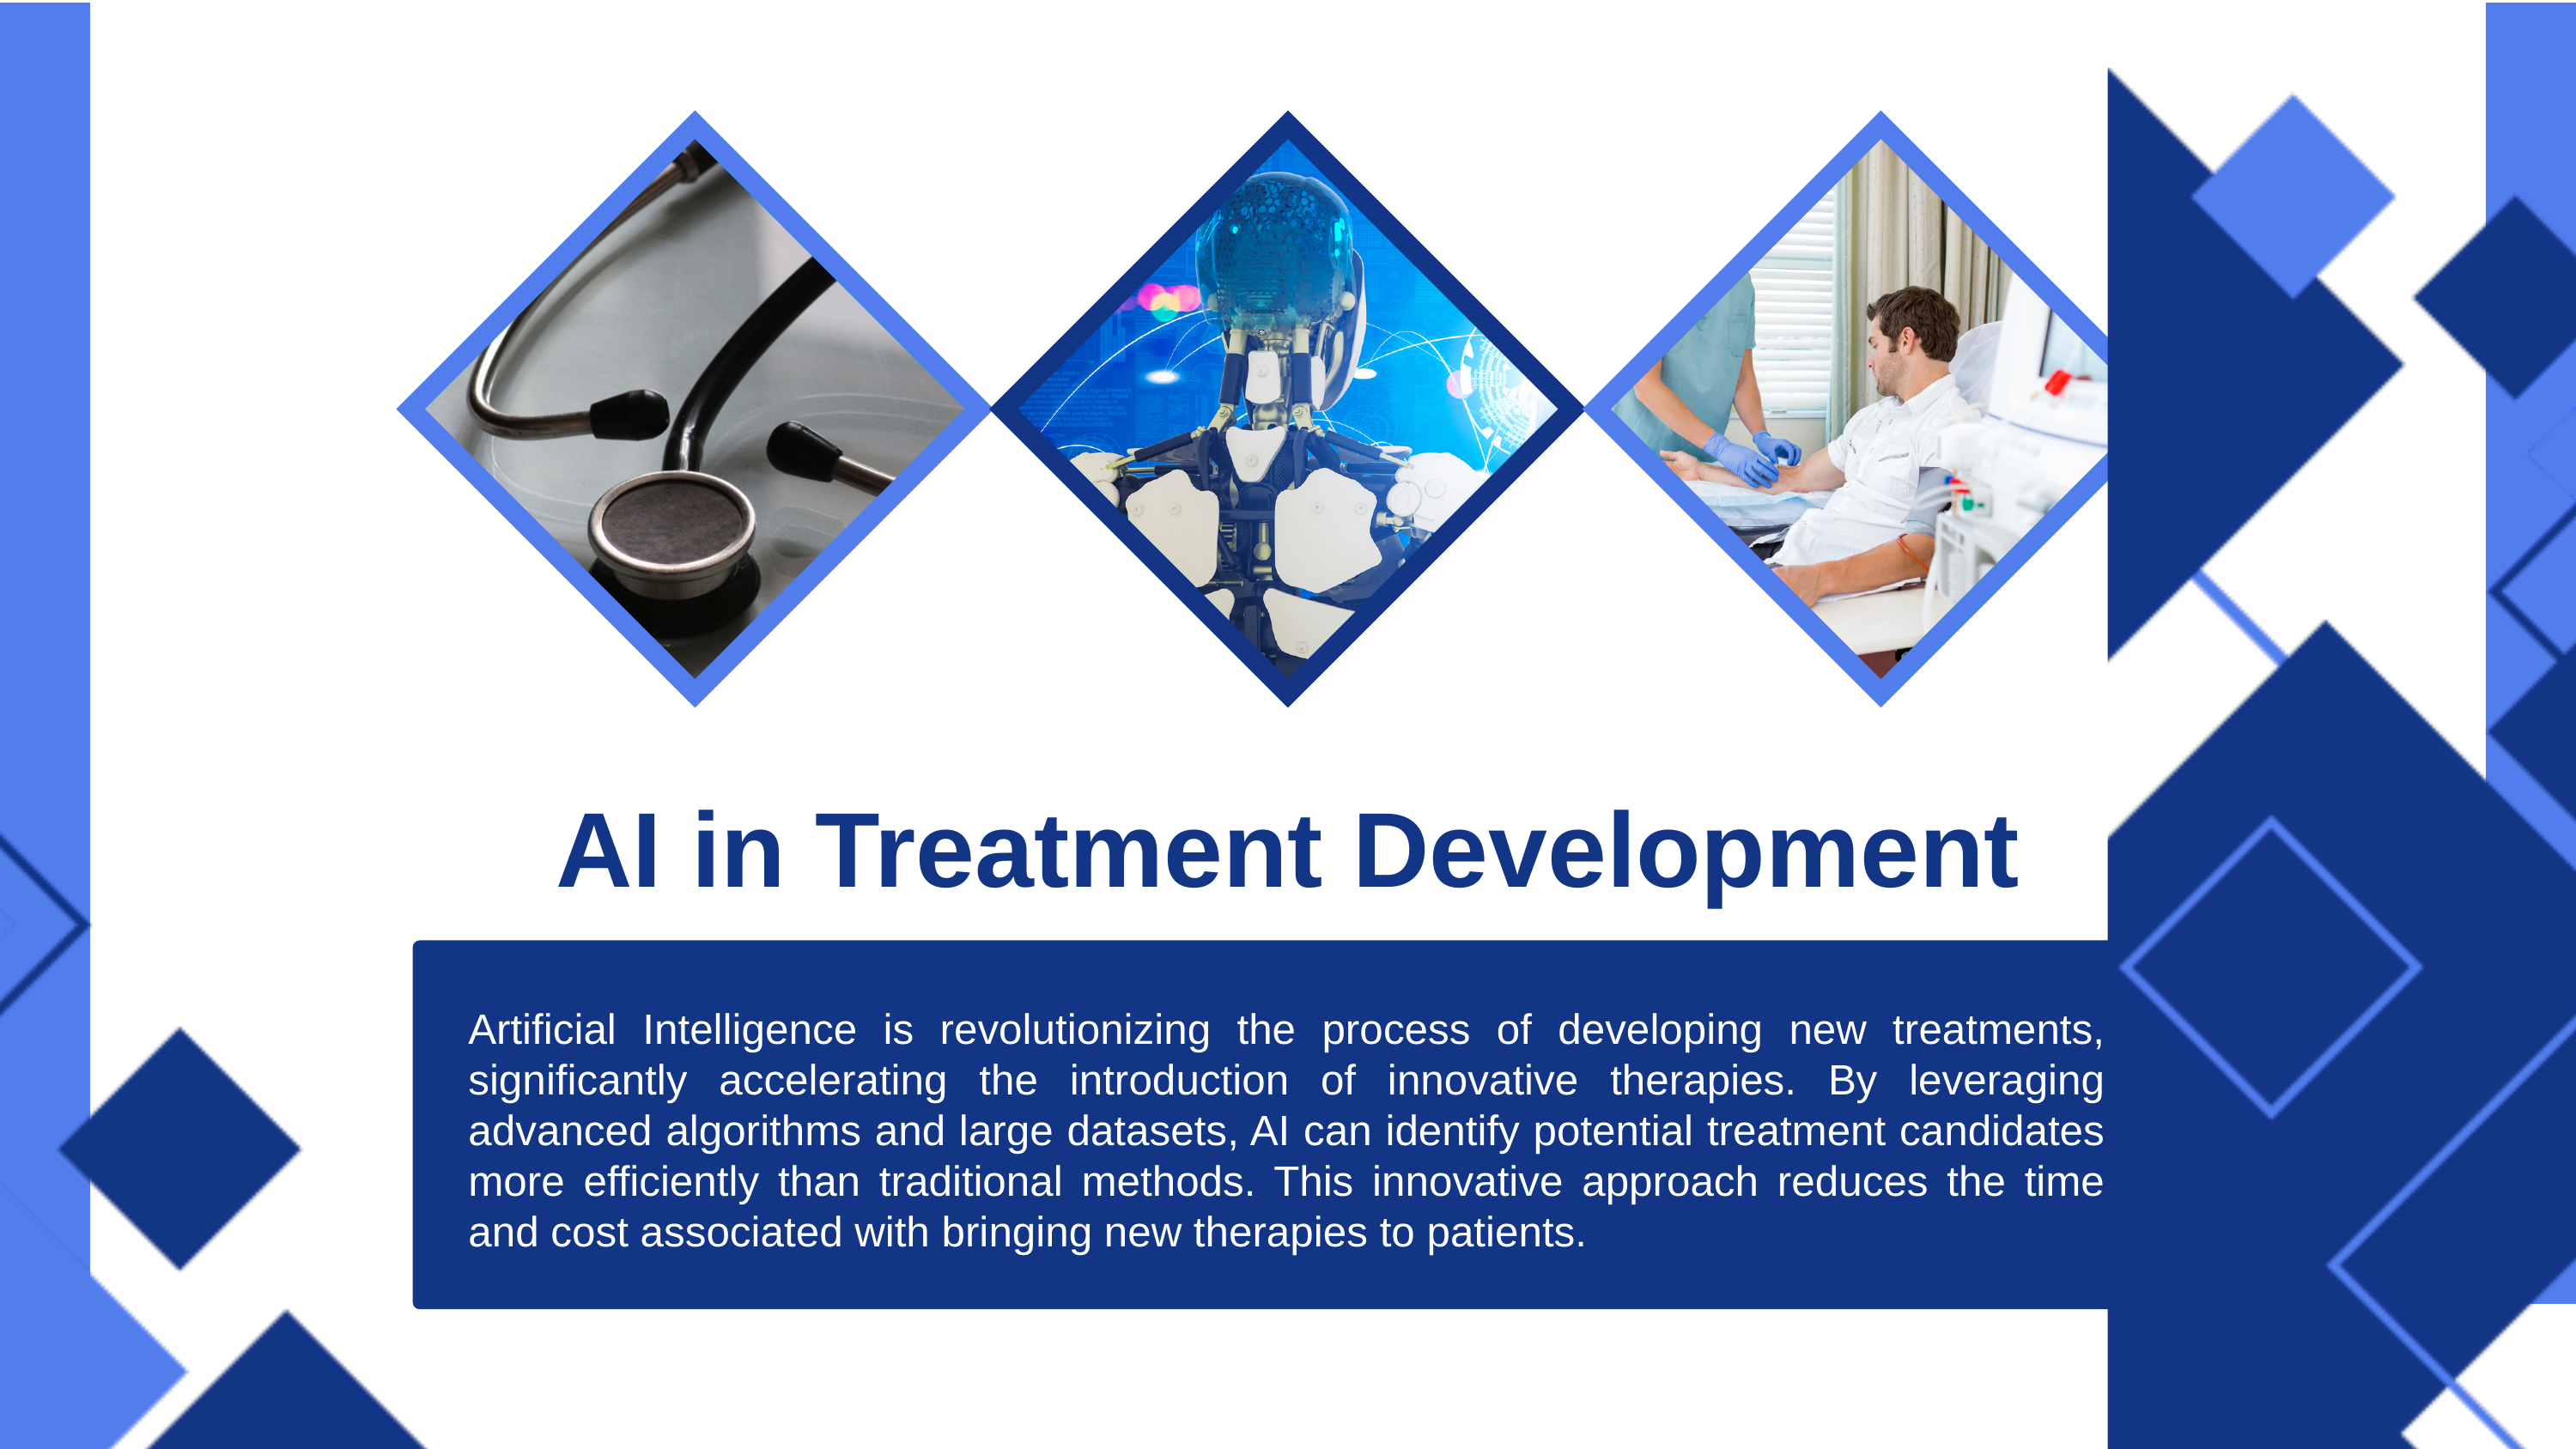

AI in Treatment Development

Artificial Intelligence is revolutionizing the process of developing new treatments, significantly accelerating the introduction of innovative therapies. By leveraging advanced algorithms and large datasets, AI can identify potential treatment candidates more efficiently than traditional methods. This innovative approach reduces the time and cost associated with bringing new therapies to patients.